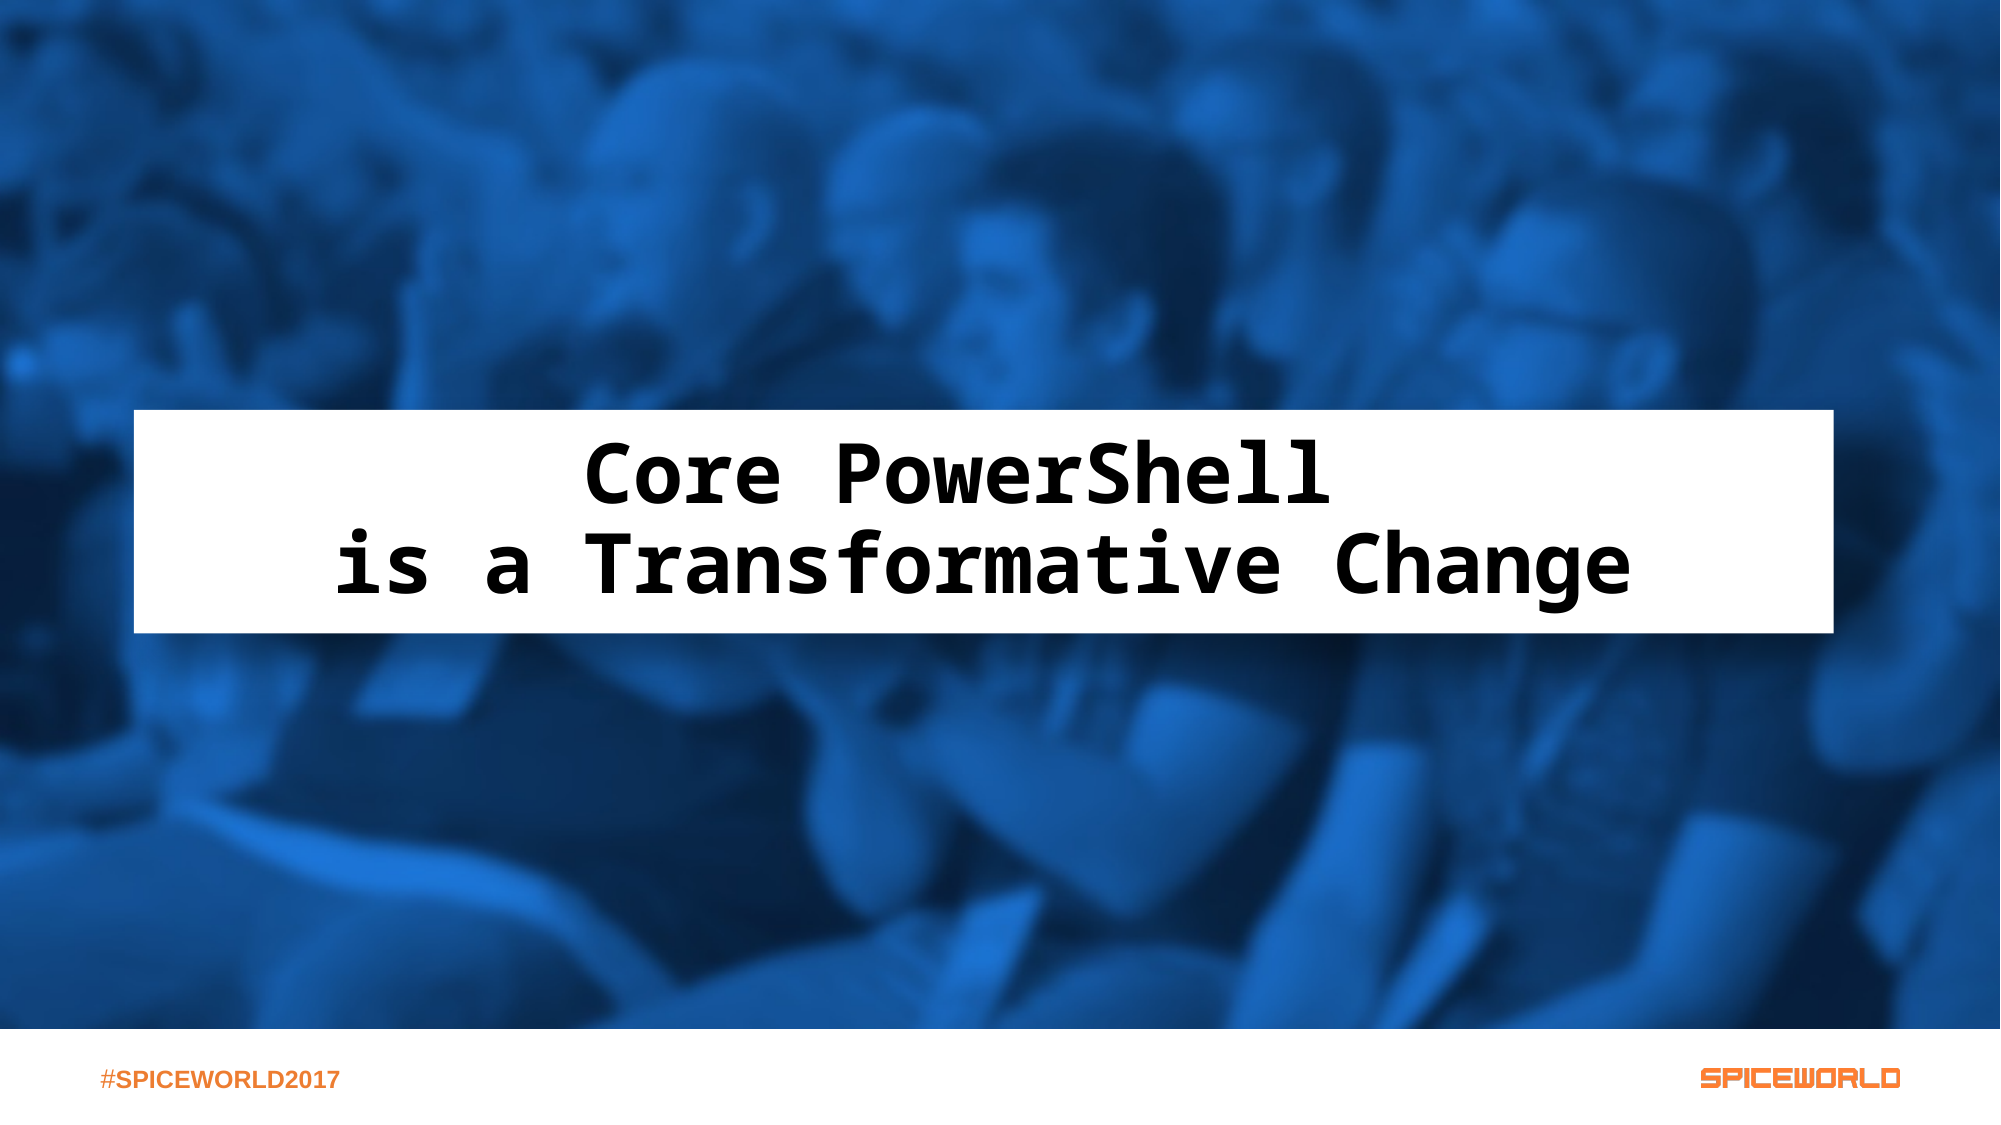

# Core PowerShell is a Transformative Change